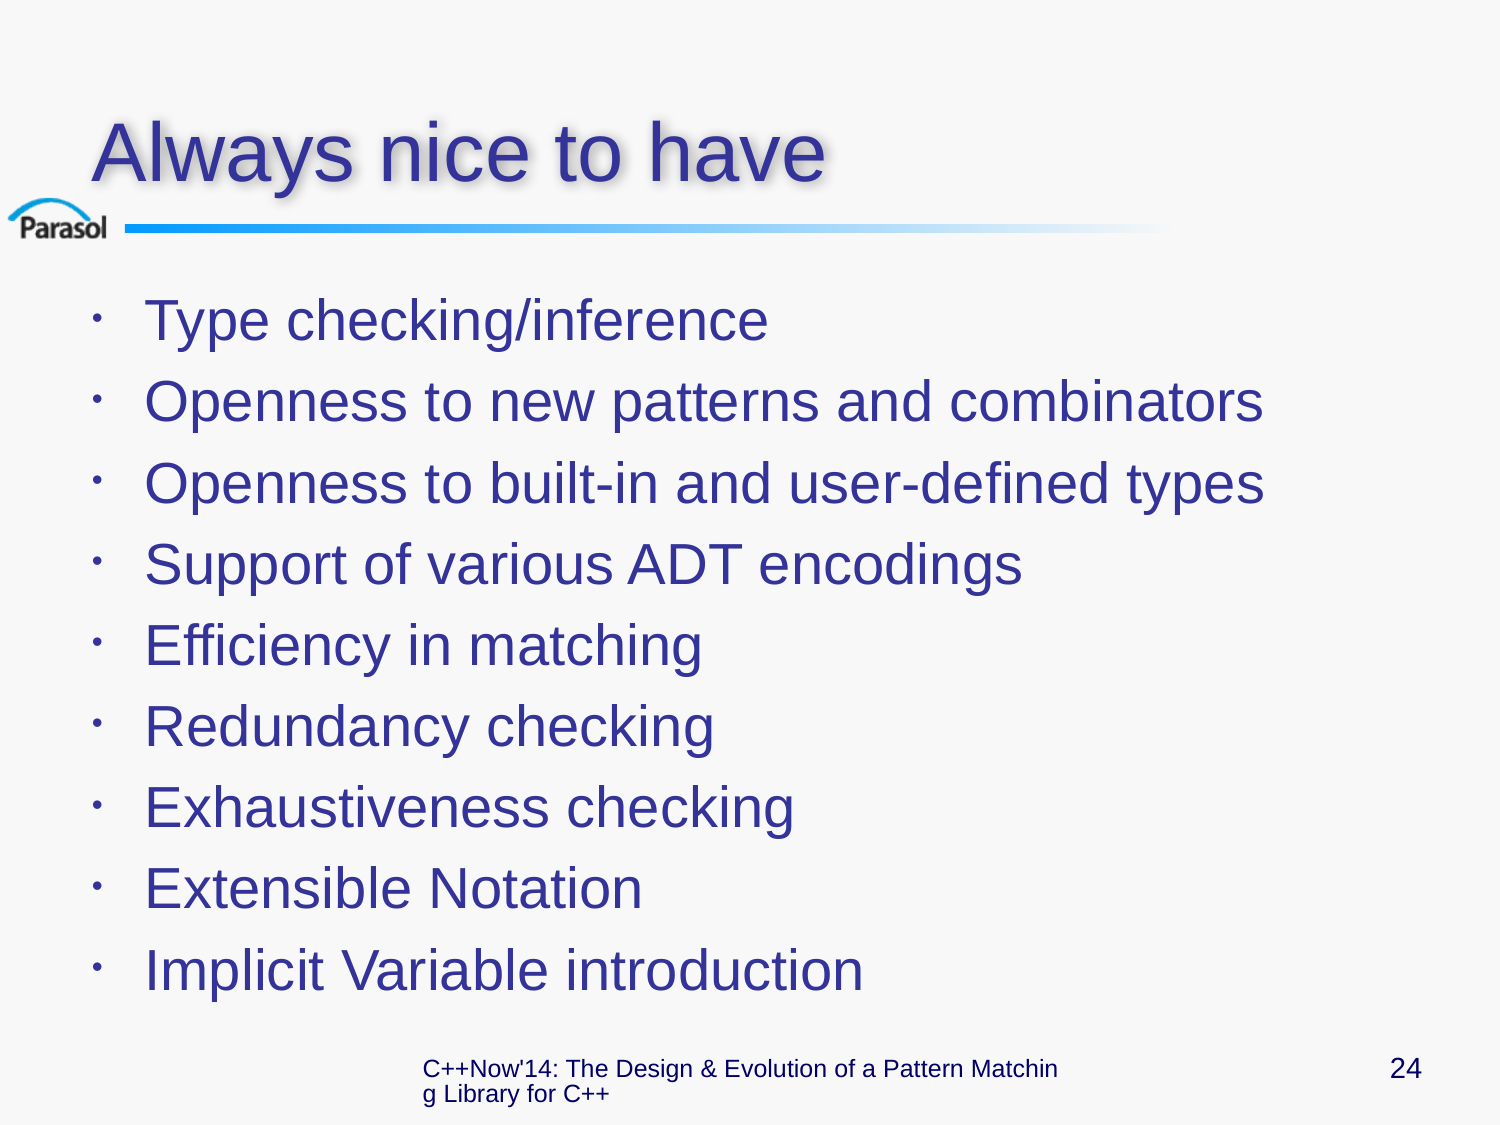

# Always nice to have
Type checking/inference
Openness to new patterns and combinators
Openness to built-in and user-defined types
Support of various ADT encodings
Efficiency in matching
Redundancy checking
Exhaustiveness checking
Extensible Notation
Implicit Variable introduction
C++Now'14: The Design & Evolution of a Pattern Matching Library for C++
24